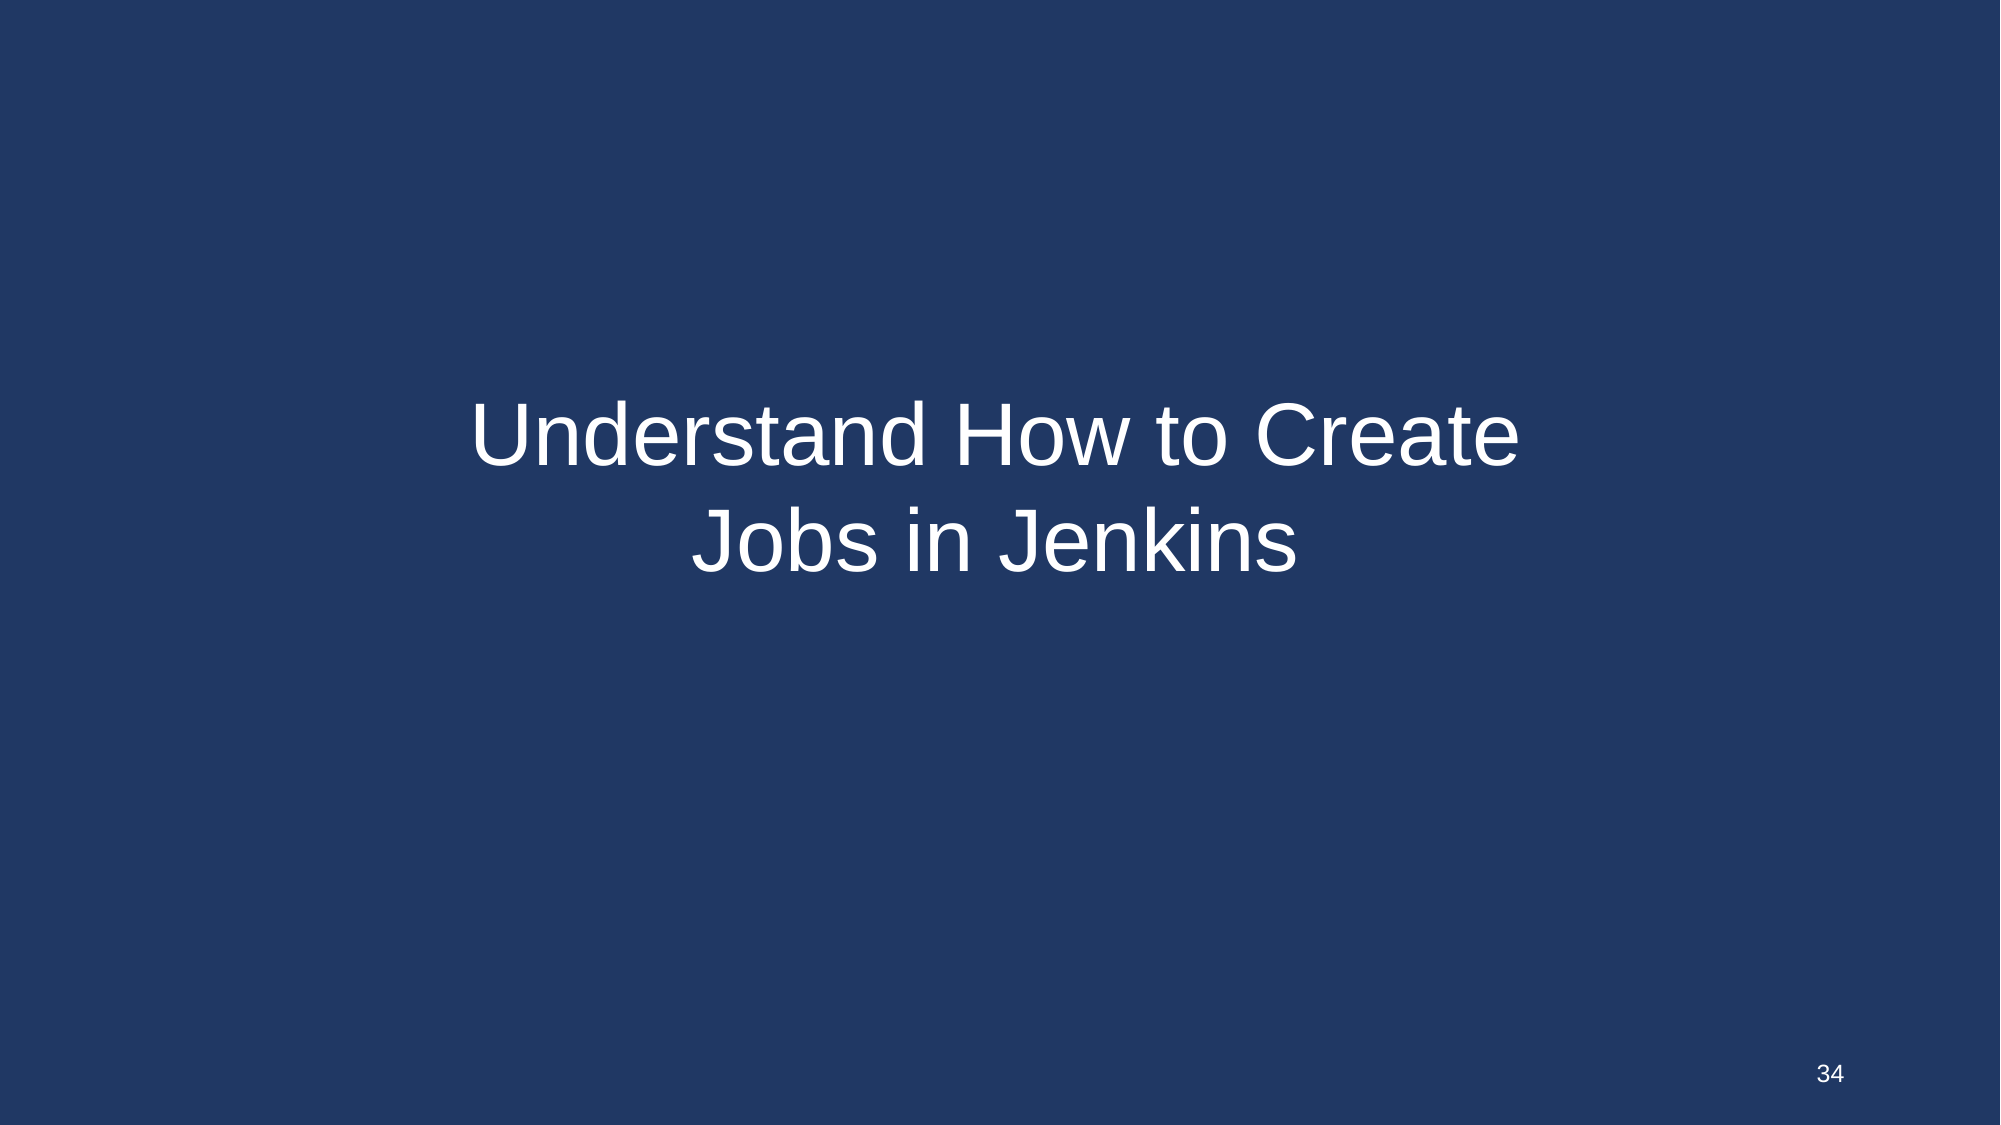

Understand How to Create Jobs in Jenkins
34